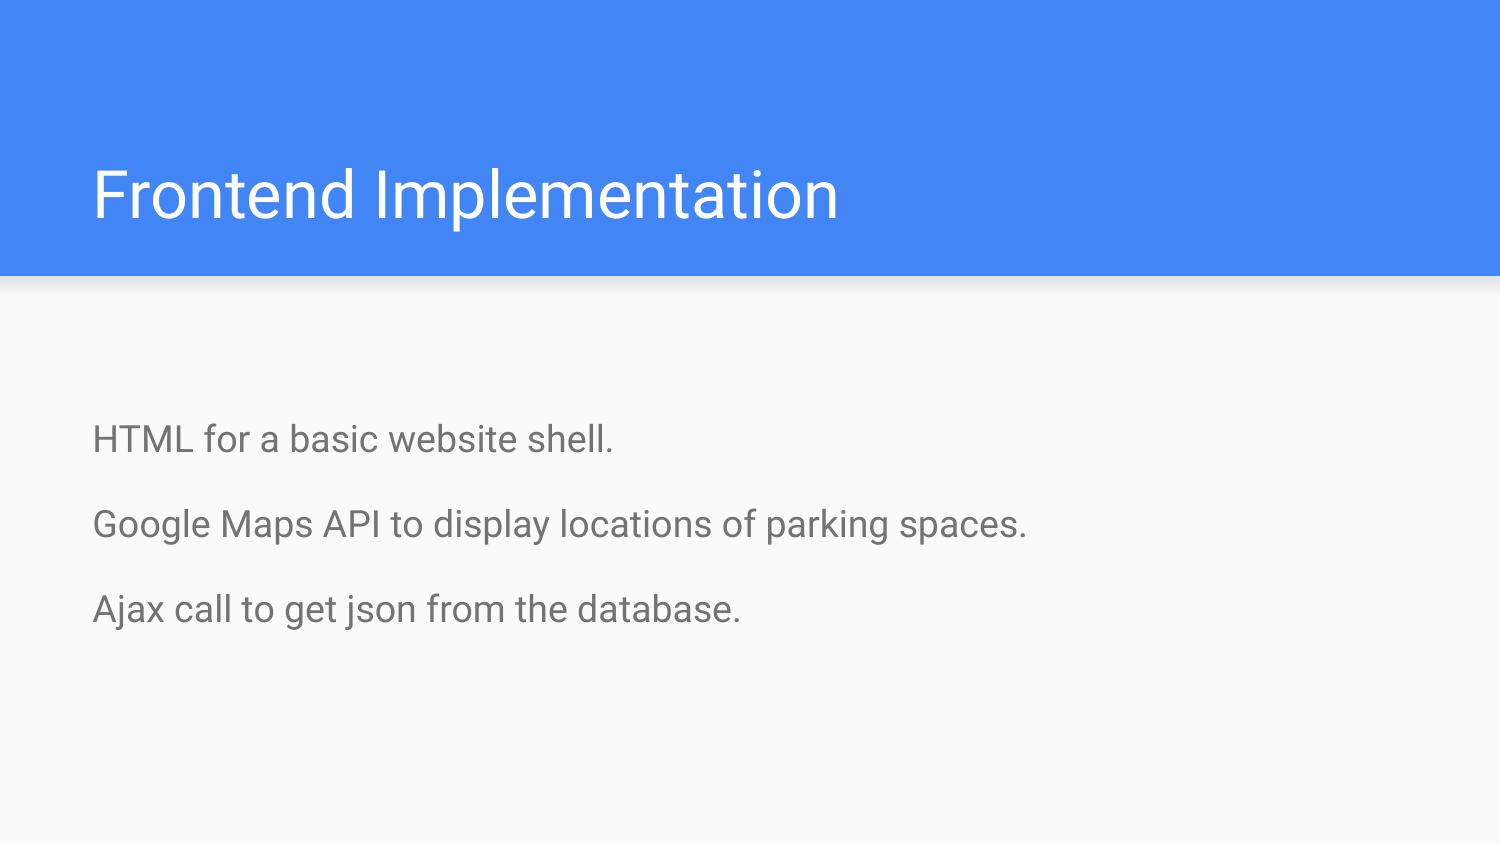

# Frontend Implementation

HTML for a basic website shell.
Google Maps API to display locations of parking spaces.
Ajax call to get json from the database.